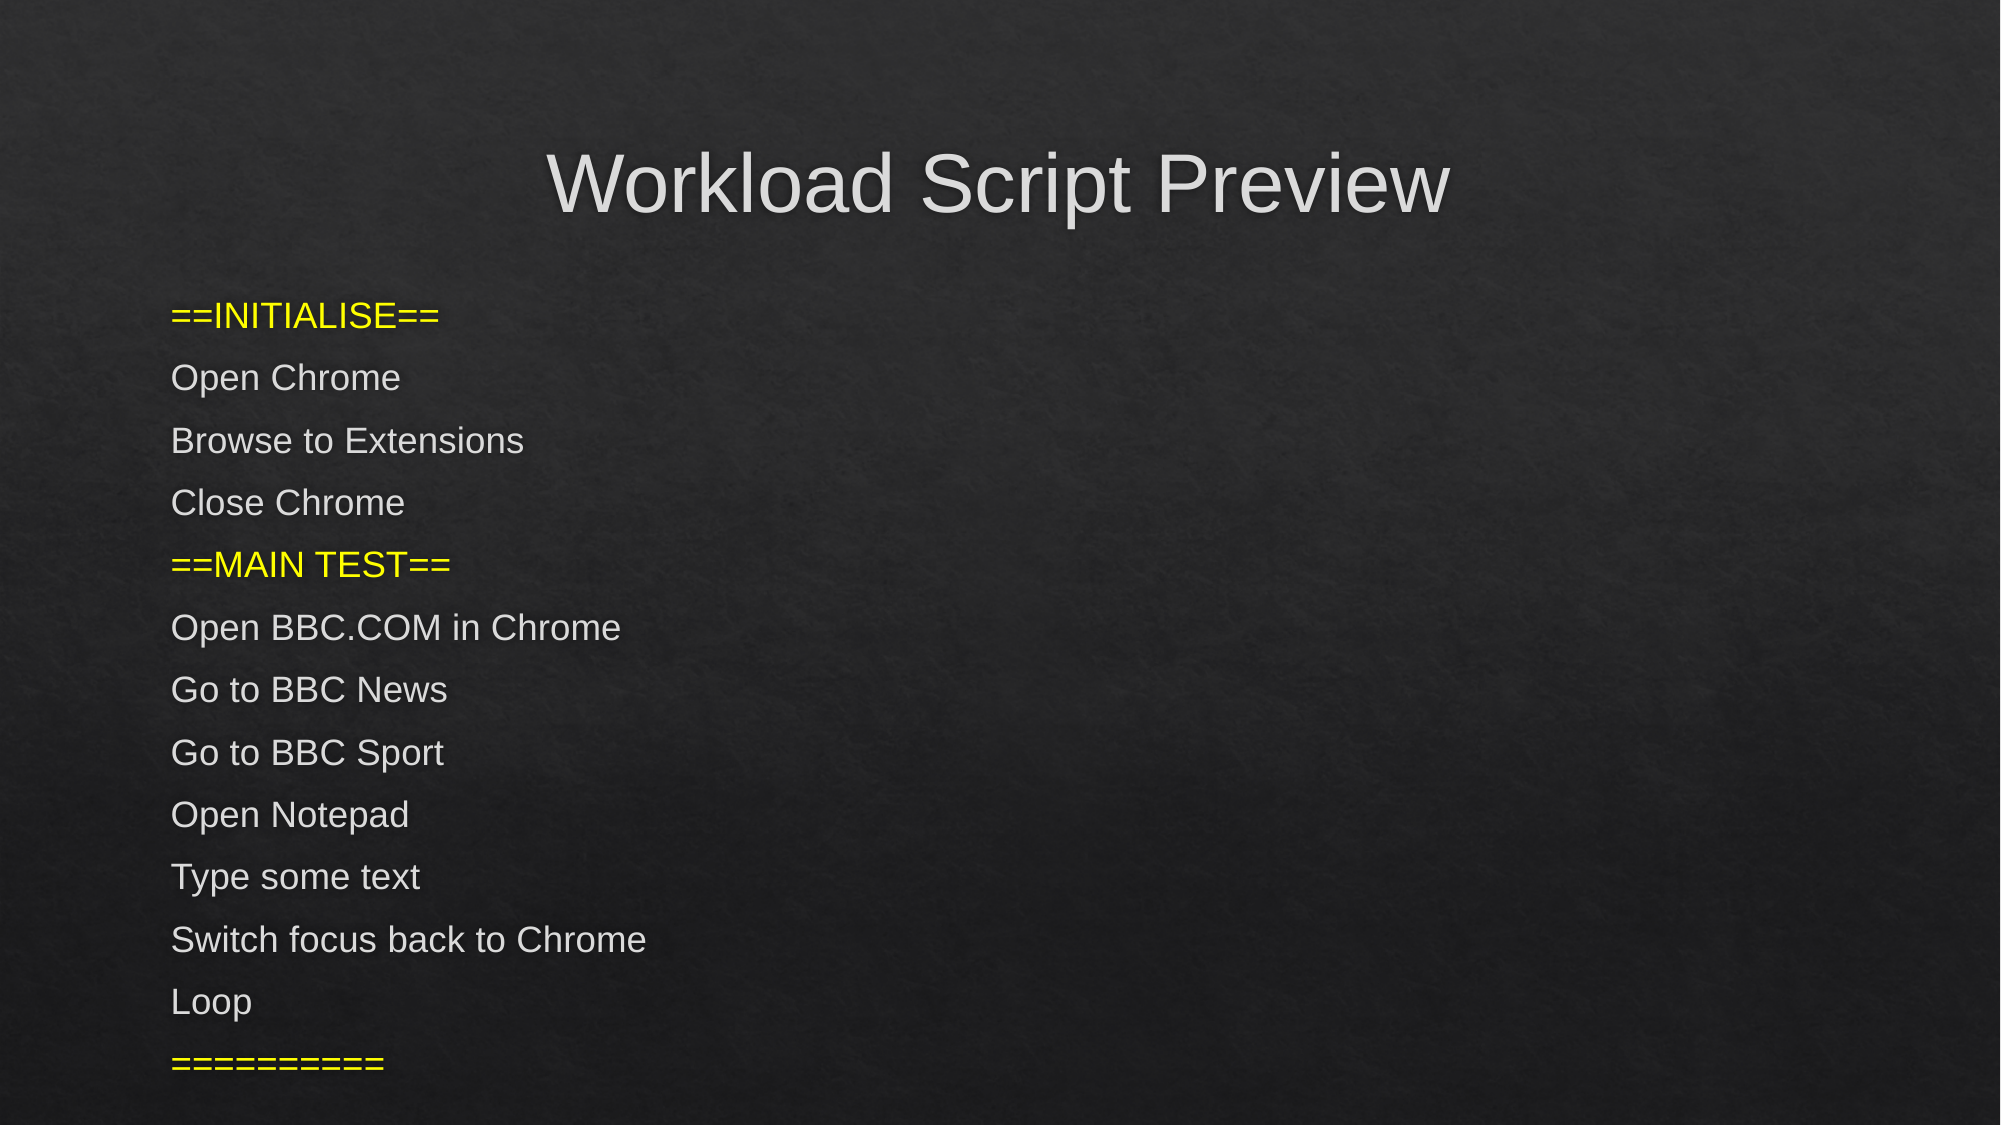

# Workload Script Preview
==INITIALISE==
Open Chrome
Browse to Extensions
Close Chrome
==MAIN TEST==
Open BBC.COM in Chrome
Go to BBC News
Go to BBC Sport
Open Notepad
Type some text
Switch focus back to Chrome
Loop
==========